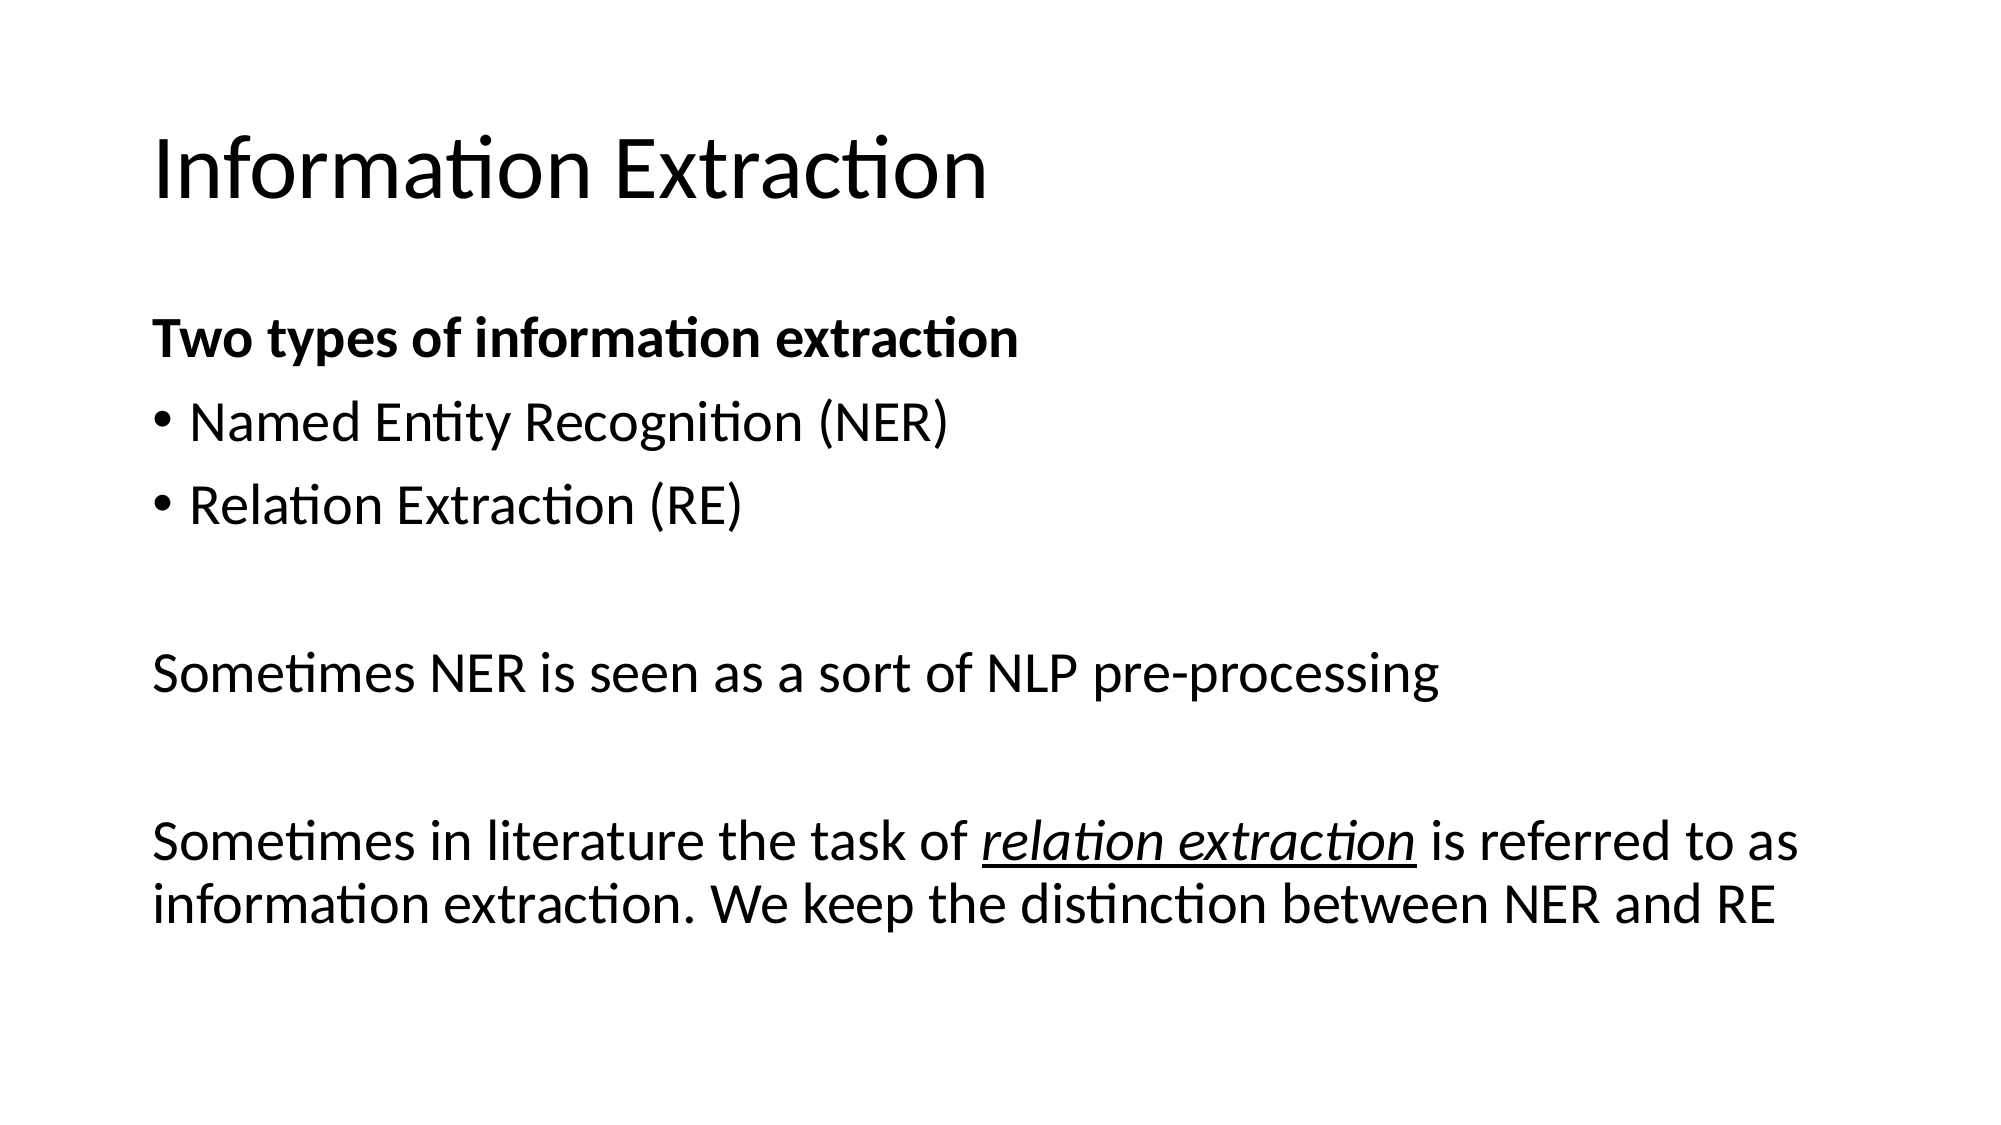

# Information Extraction
Two types of information extraction
Named Entity Recognition (NER)
Relation Extraction (RE)

Sometimes NER is seen as a sort of NLP pre-processing

Sometimes in literature the task of relation extraction is referred to as information extraction. We keep the distinction between NER and RE